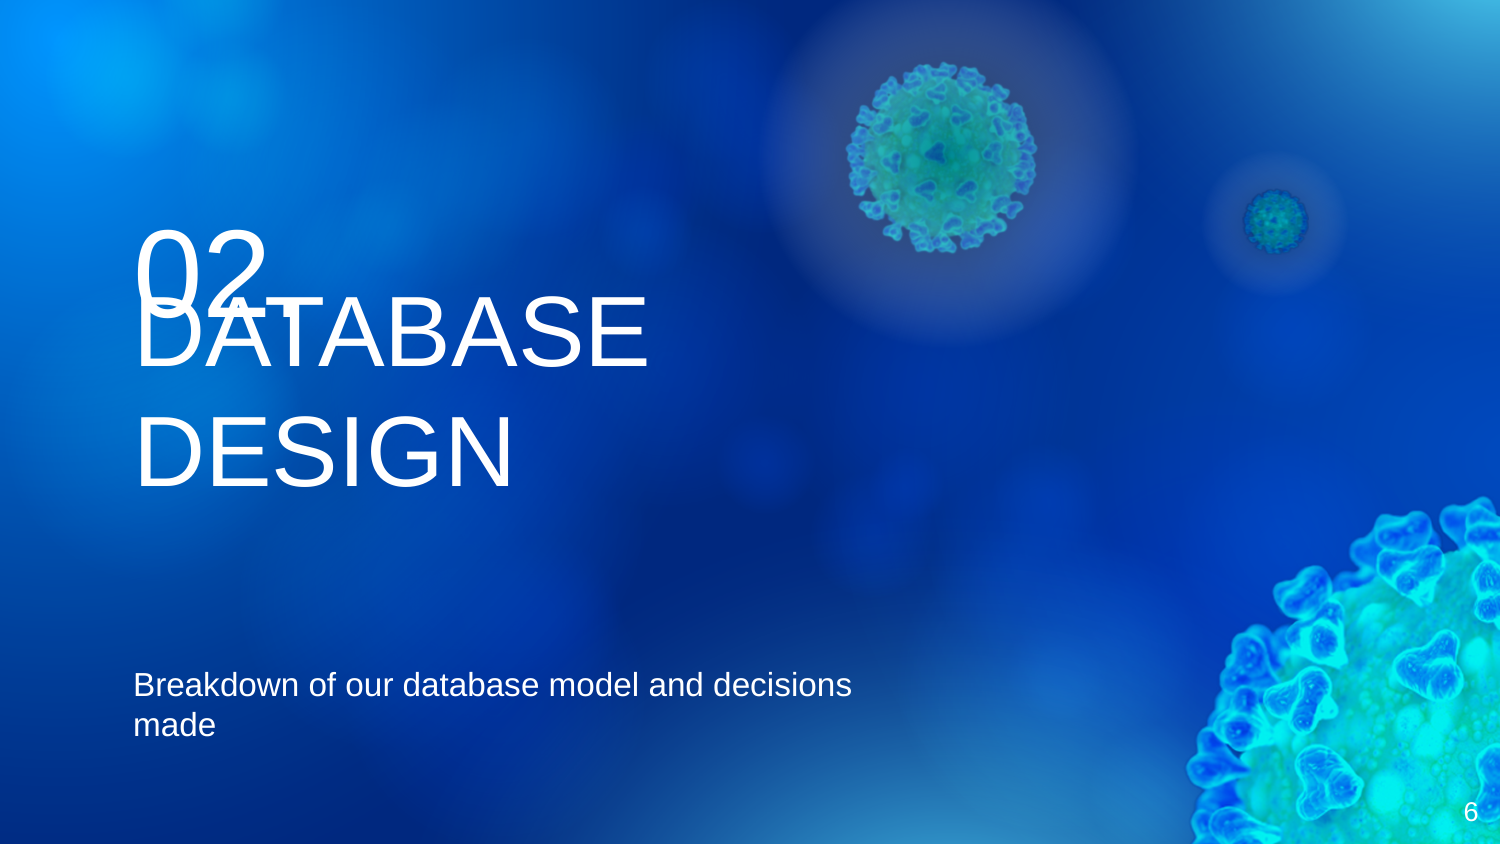

02.
# DATABASE DESIGN
Breakdown of our database model and decisions made

6